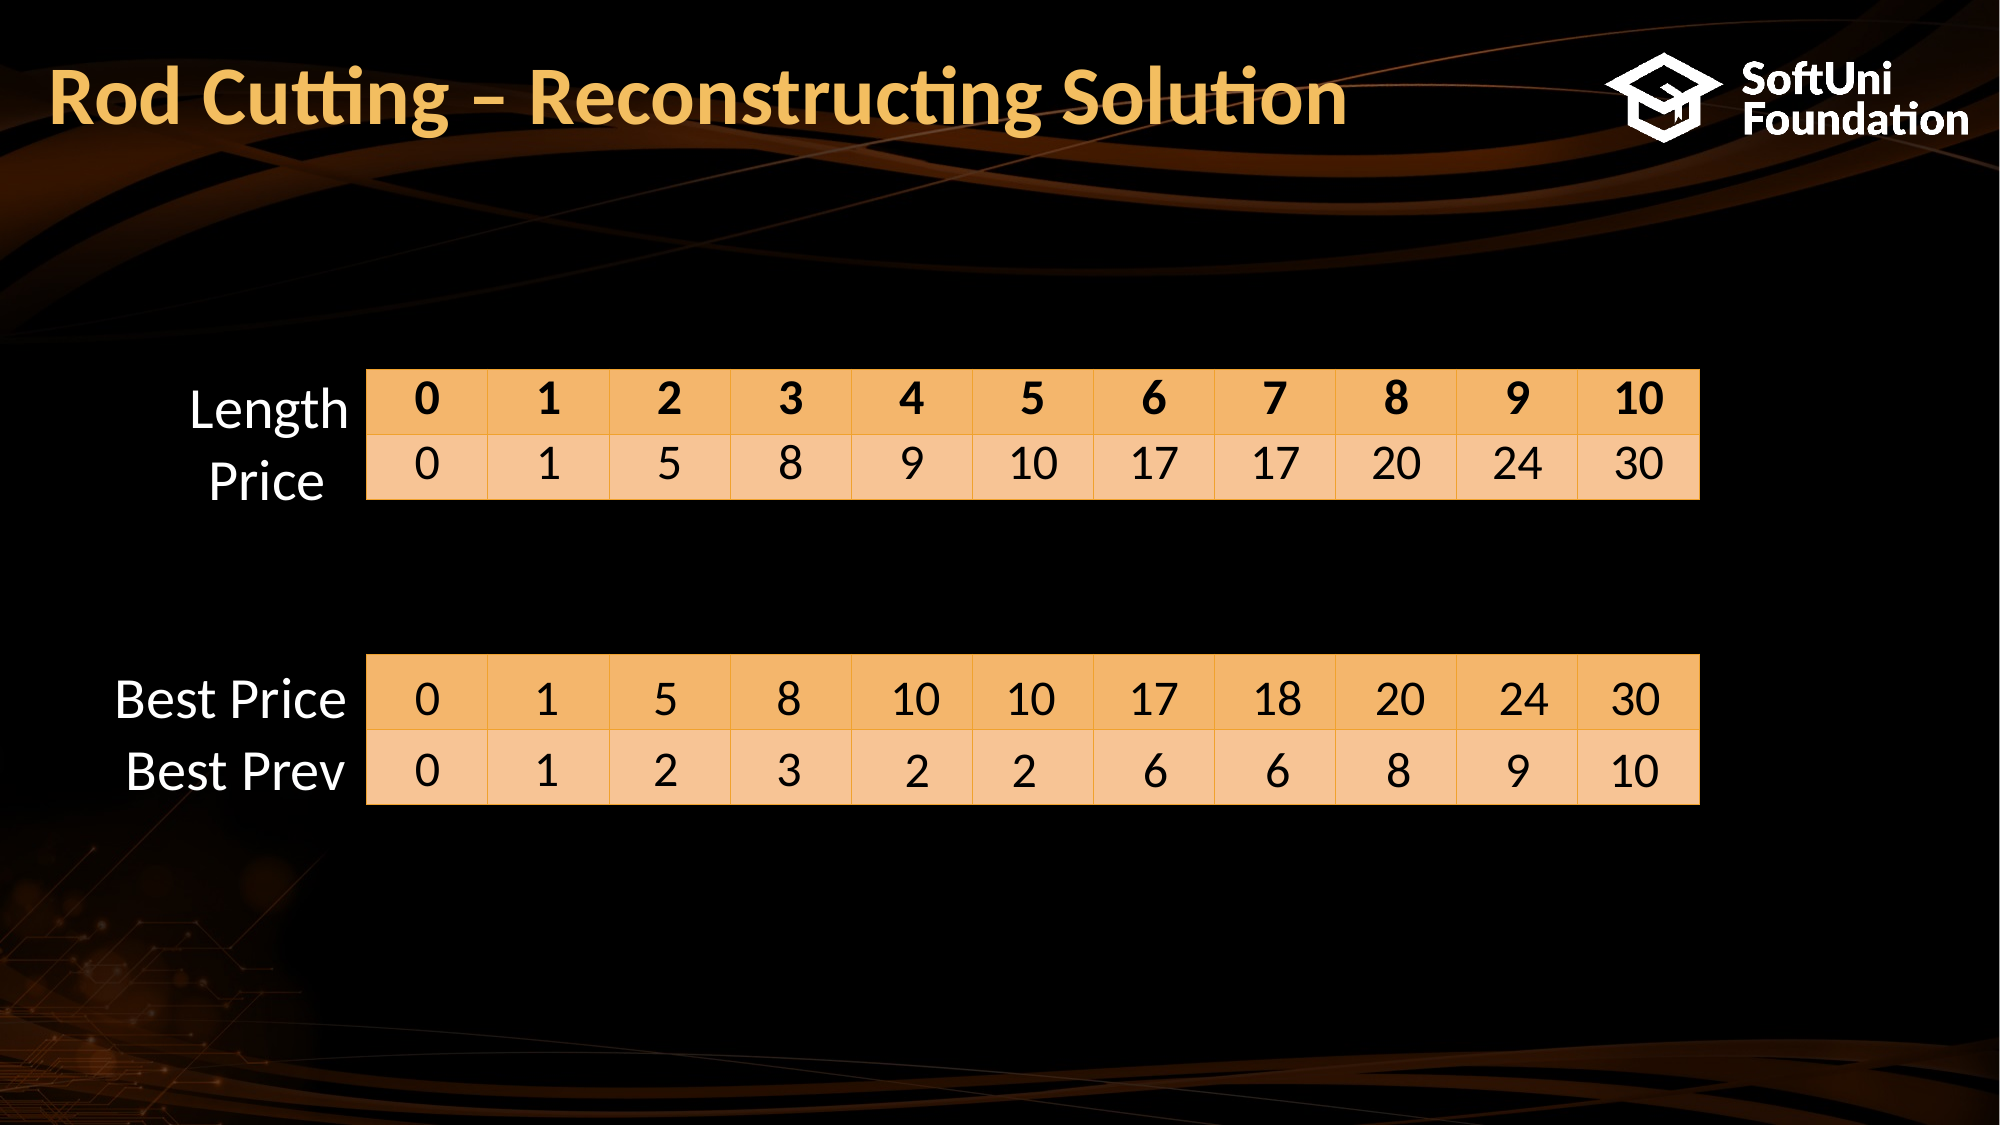

# Rod Cutting – Reconstructing Solution
Length
| 0 | 1 | 2 | 3 | 4 | 5 | 6 | 7 | 8 | 9 | 10 |
| --- | --- | --- | --- | --- | --- | --- | --- | --- | --- | --- |
| 0 | 1 | 5 | 8 | 9 | 10 | 17 | 17 | 20 | 24 | 30 |
Price
Best Price
|  |  |  |  |  |  |  |  |  |  |  |
| --- | --- | --- | --- | --- | --- | --- | --- | --- | --- | --- |
|  |  |  |  |  |  |  |  |  |  |  |
0
1
5
8
10
10
17
18
20
24
30
Best Prev
0
1
2
3
2
2
6
6
8
9
10